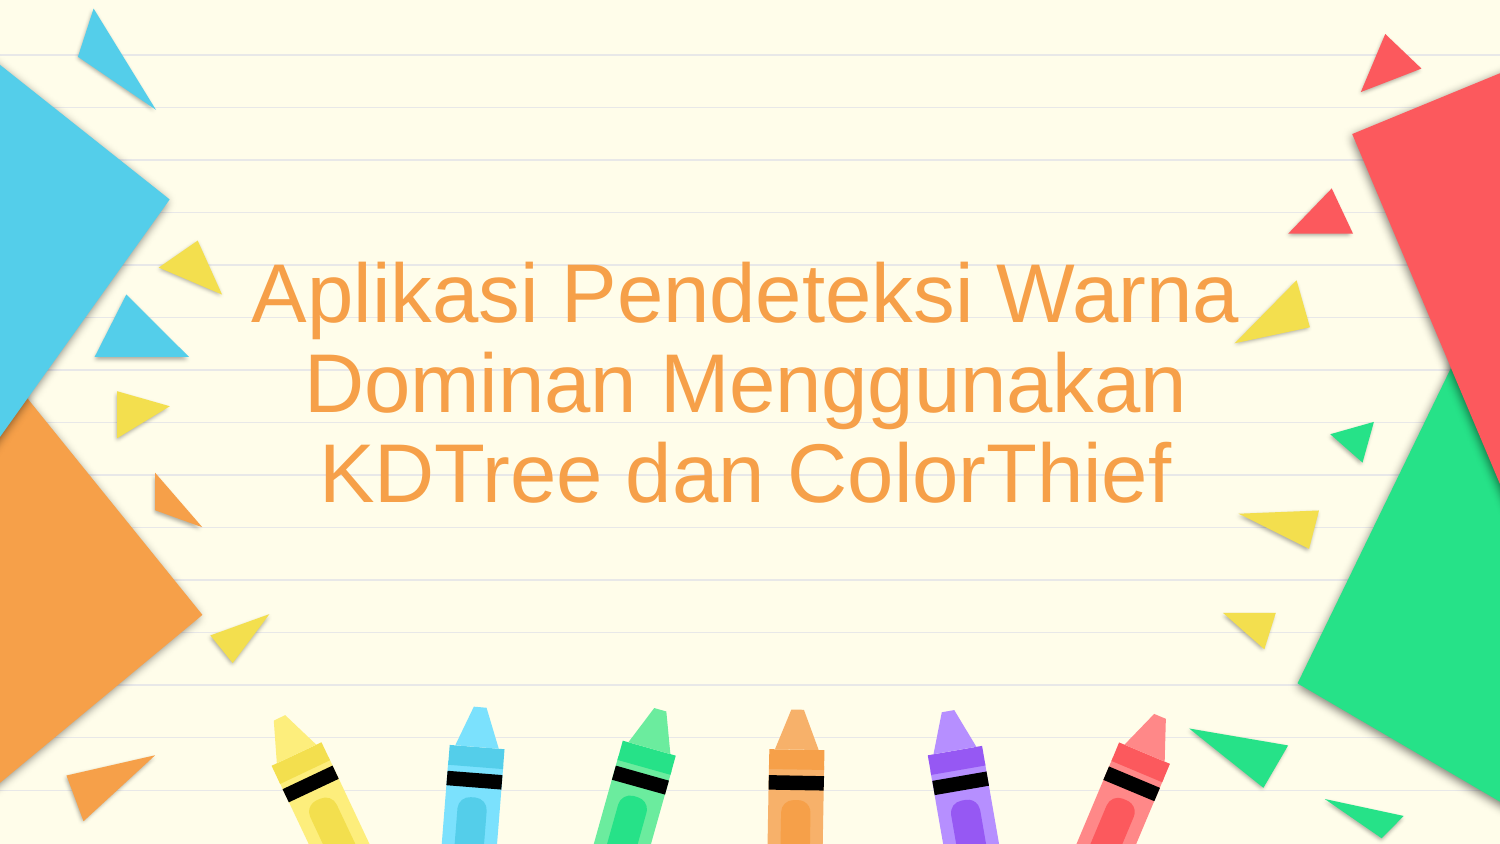

# Aplikasi Pendeteksi Warna Dominan Menggunakan KDTree dan ColorThief

Pentingnya Warna dalam Kehidupan Digital
  Warna merupakan elemen penting dalam desain grafis, branding, dan user experience.
 Pemilihan warna dominan pada gambar sering menjadi dasar untuk menciptakan palet warna yang konsisten.

    Tantangan dalam Deteksi Warna
Analisis manual warna dominan membutuhkan waktu dan tidak efisien.
Proses otomatisasi sering kali membutuhkan algoritma yang kompleks untuk mendapatkan hasil yang akurat dan cepat.

 Solusi yang Ditawarkan
Aplikasi ini menggunakan perpaduan KDTree dan ColorThief untuk mendeteksi warna dominan dengan cepat.
KDTree membantu mempercepat pencarian warna terdekat, sedangkan ColorThief memastikan akurasi dalam ekstraksi warna.

  Manfaat Aplikasi
  Meningkatkan efisiensi pekerjaan yang membutuhkan analisis warna, seperti desain grafis dan e-commerce.
  Memberikan hasil palet warna yang dapat digunakan untuk berbagai keperluan visual.